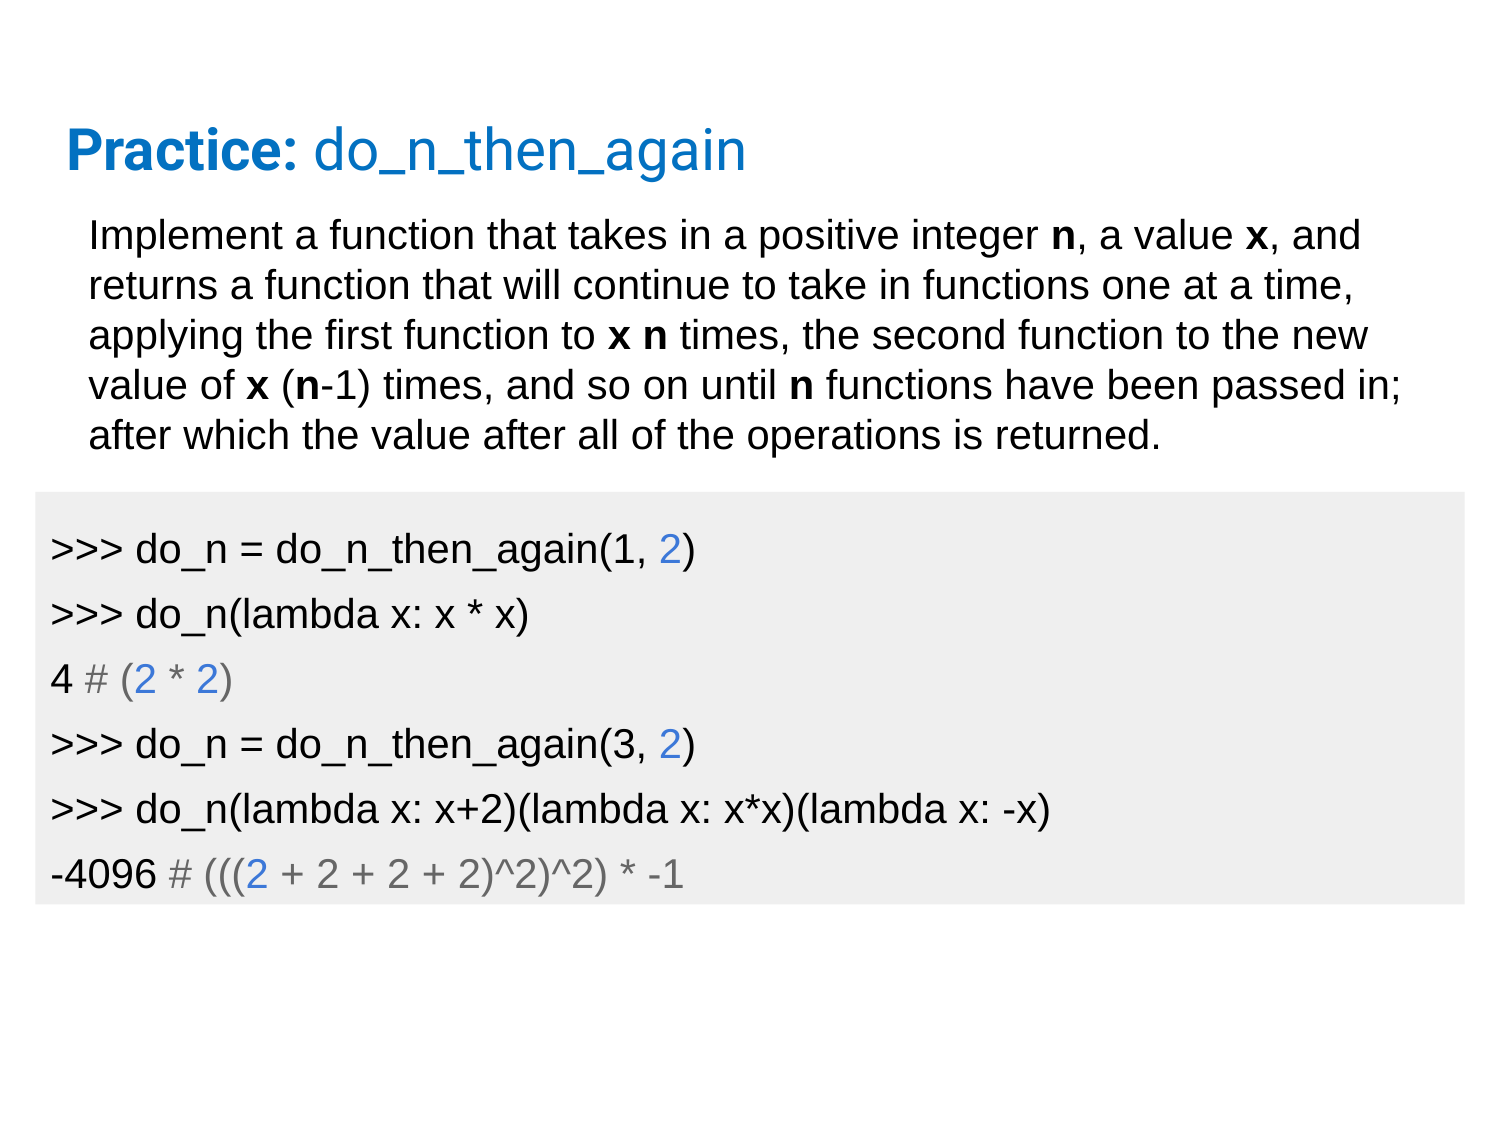

# Practice: do_n_then_again
Implement a function that takes in a positive integer n, a value x, and returns a function that will continue to take in functions one at a time, applying the first function to x n times, the second function to the new value of x (n-1) times, and so on until n functions have been passed in; after which the value after all of the operations is returned.
>>> do_n = do_n_then_again(1, 2)
>>> do_n(lambda x: x * x)
4 # (2 * 2)
>>> do_n = do_n_then_again(3, 2)
>>> do_n(lambda x: x+2)(lambda x: x*x)(lambda x: -x)
-4096 # (((2 + 2 + 2 + 2)^2)^2) * -1